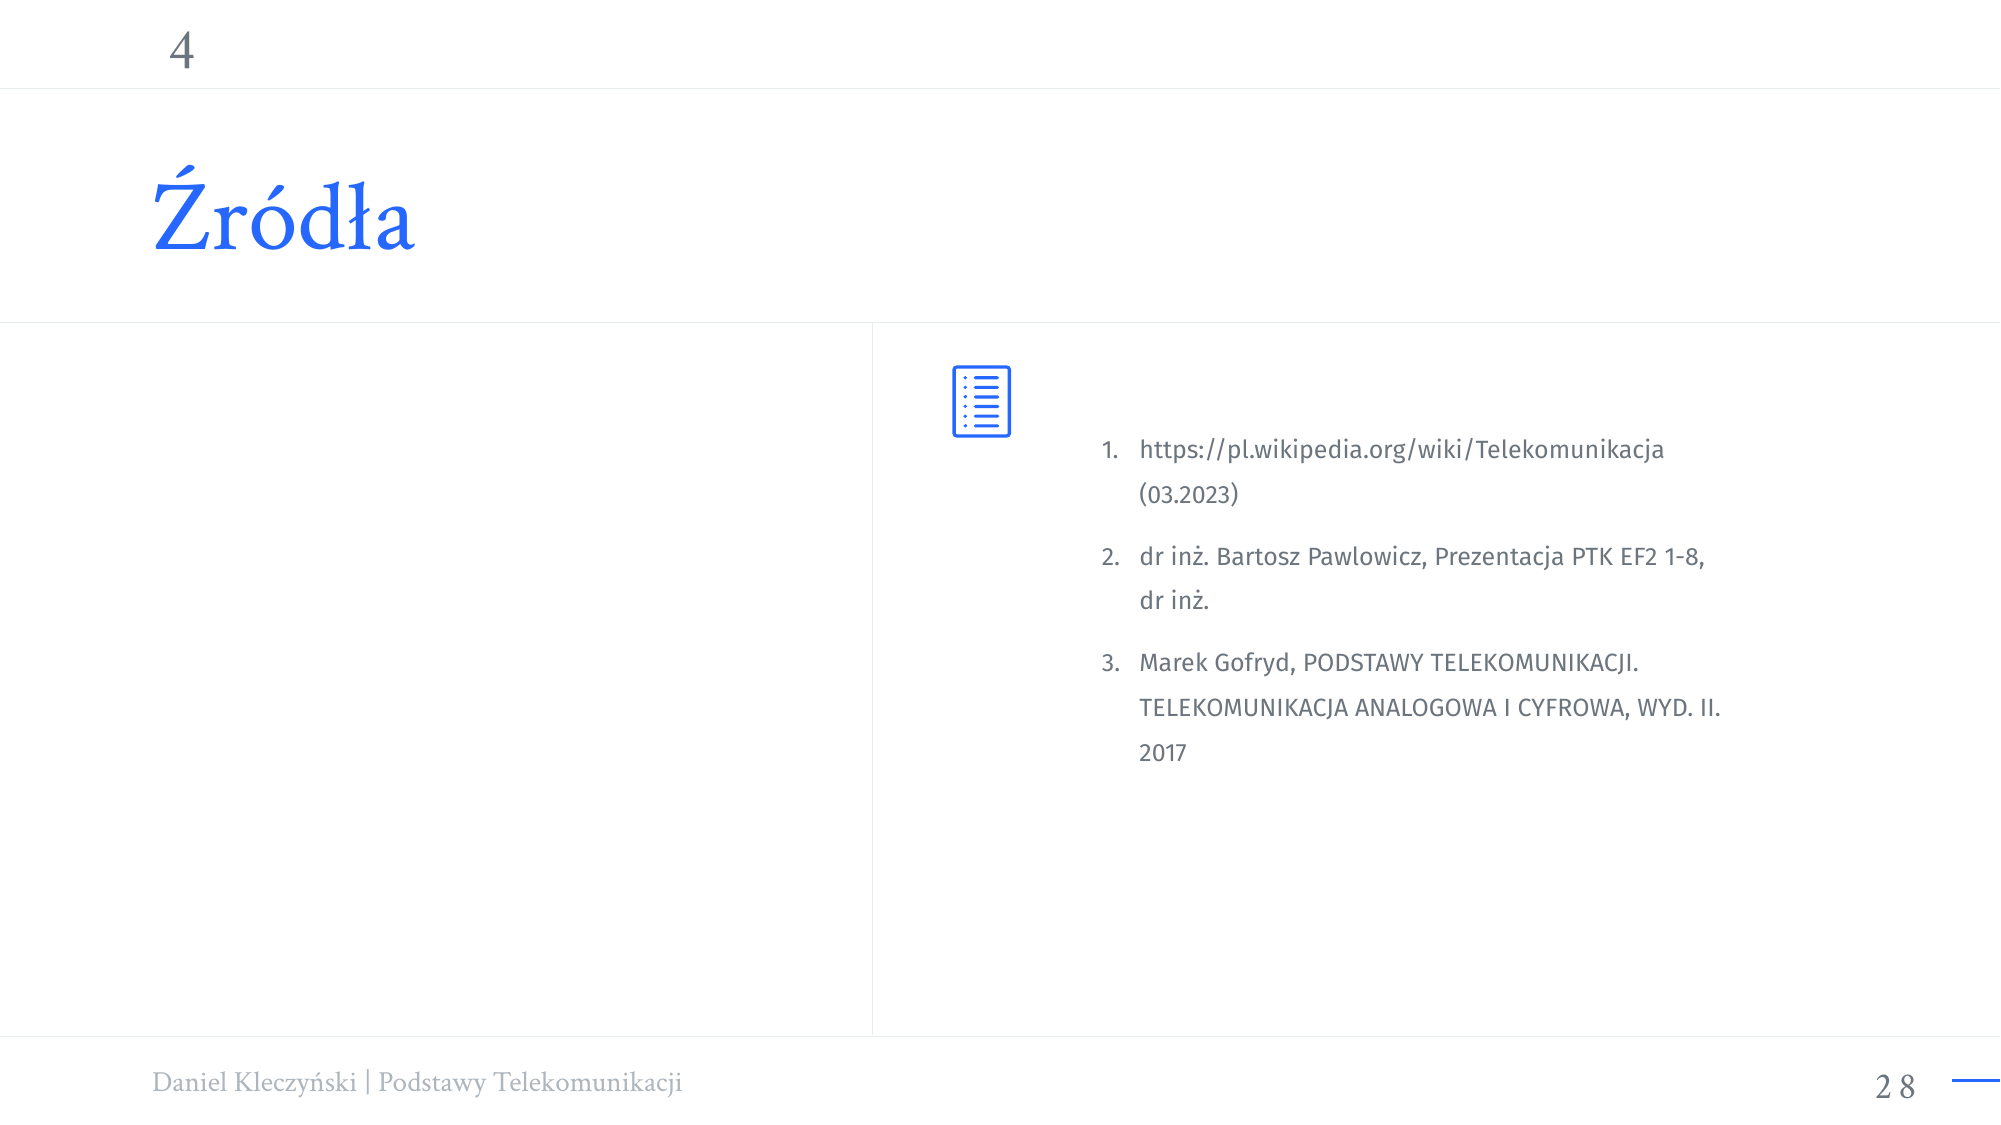

4
Źródła

https://pl.wikipedia.org/wiki/Telekomunikacja (03.2023)
dr inż. Bartosz Pawlowicz, Prezentacja PTK EF2 1-8, dr inż.
Marek Gofryd, PODSTAWY TELEKOMUNIKACJI. TELEKOMUNIKACJA ANALOGOWA I CYFROWA, WYD. II.  2017